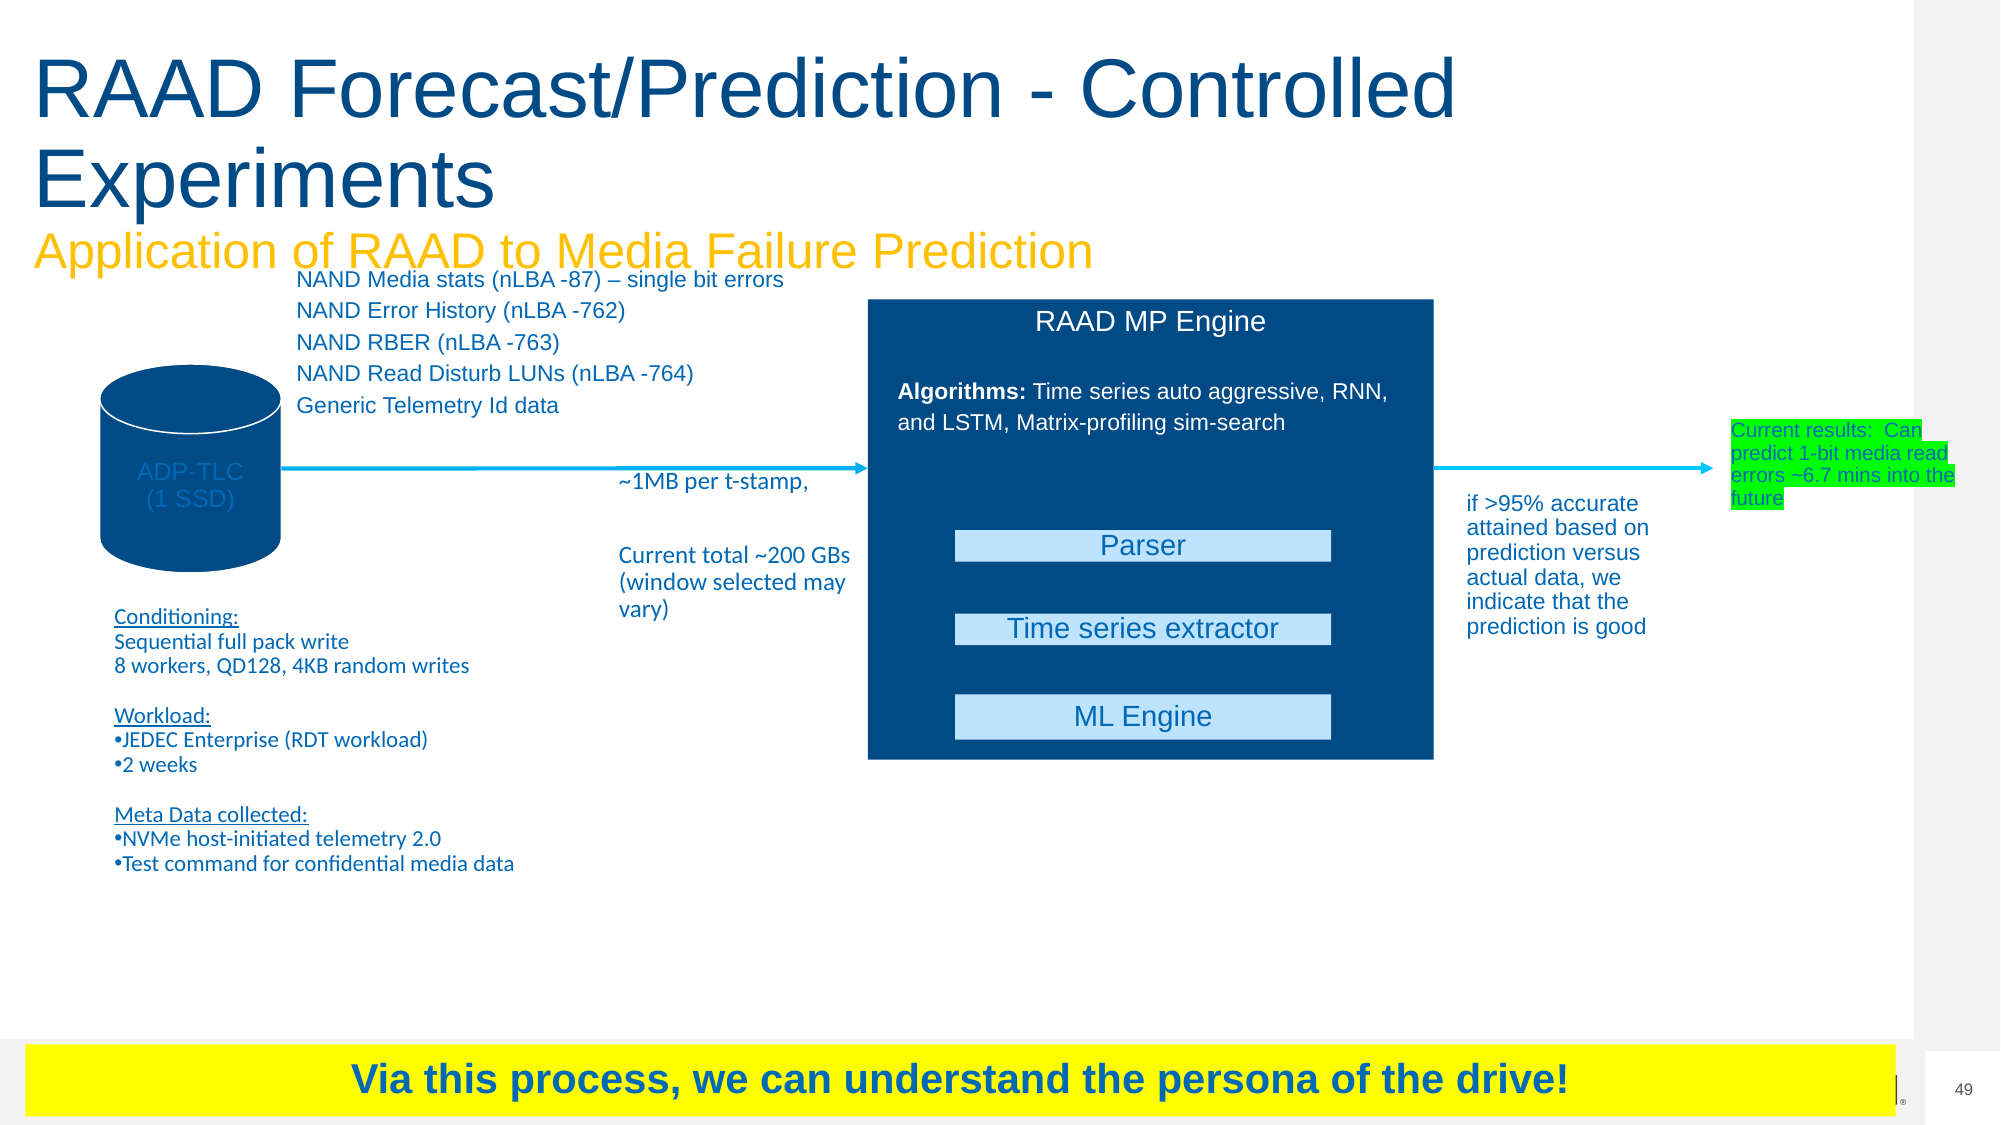

# RAAD Forecast/Prediction - Controlled Experiments Application of RAAD to Media Failure Prediction
NAND Media stats (nLBA -87) – single bit errors
NAND Error History (nLBA -762)
NAND RBER (nLBA -763)
NAND Read Disturb LUNs (nLBA -764)
Generic Telemetry Id data
RAAD MP Engine
ADP-TLC
(1 SSD)
Algorithms: Time series auto aggressive, RNN, and LSTM, Matrix-profiling sim-search
Current results:  Can predict 1-bit media read errors ~6.7 mins into the future
~1MB per t-stamp,
Current total ~200 GBs (window selected may vary)
if >95% accurate attained based on prediction versus actual data, we indicate that the prediction is good
Parser
Conditioning:
Sequential full pack write
8 workers, QD128, 4KB random writes

Workload:
JEDEC Enterprise (RDT workload)
2 weeks

Meta Data collected:
NVMe host-initiated telemetry 2.0
Test command for confidential media data
Time series extractor
ML Engine
Via this process, we can understand the persona of the drive!